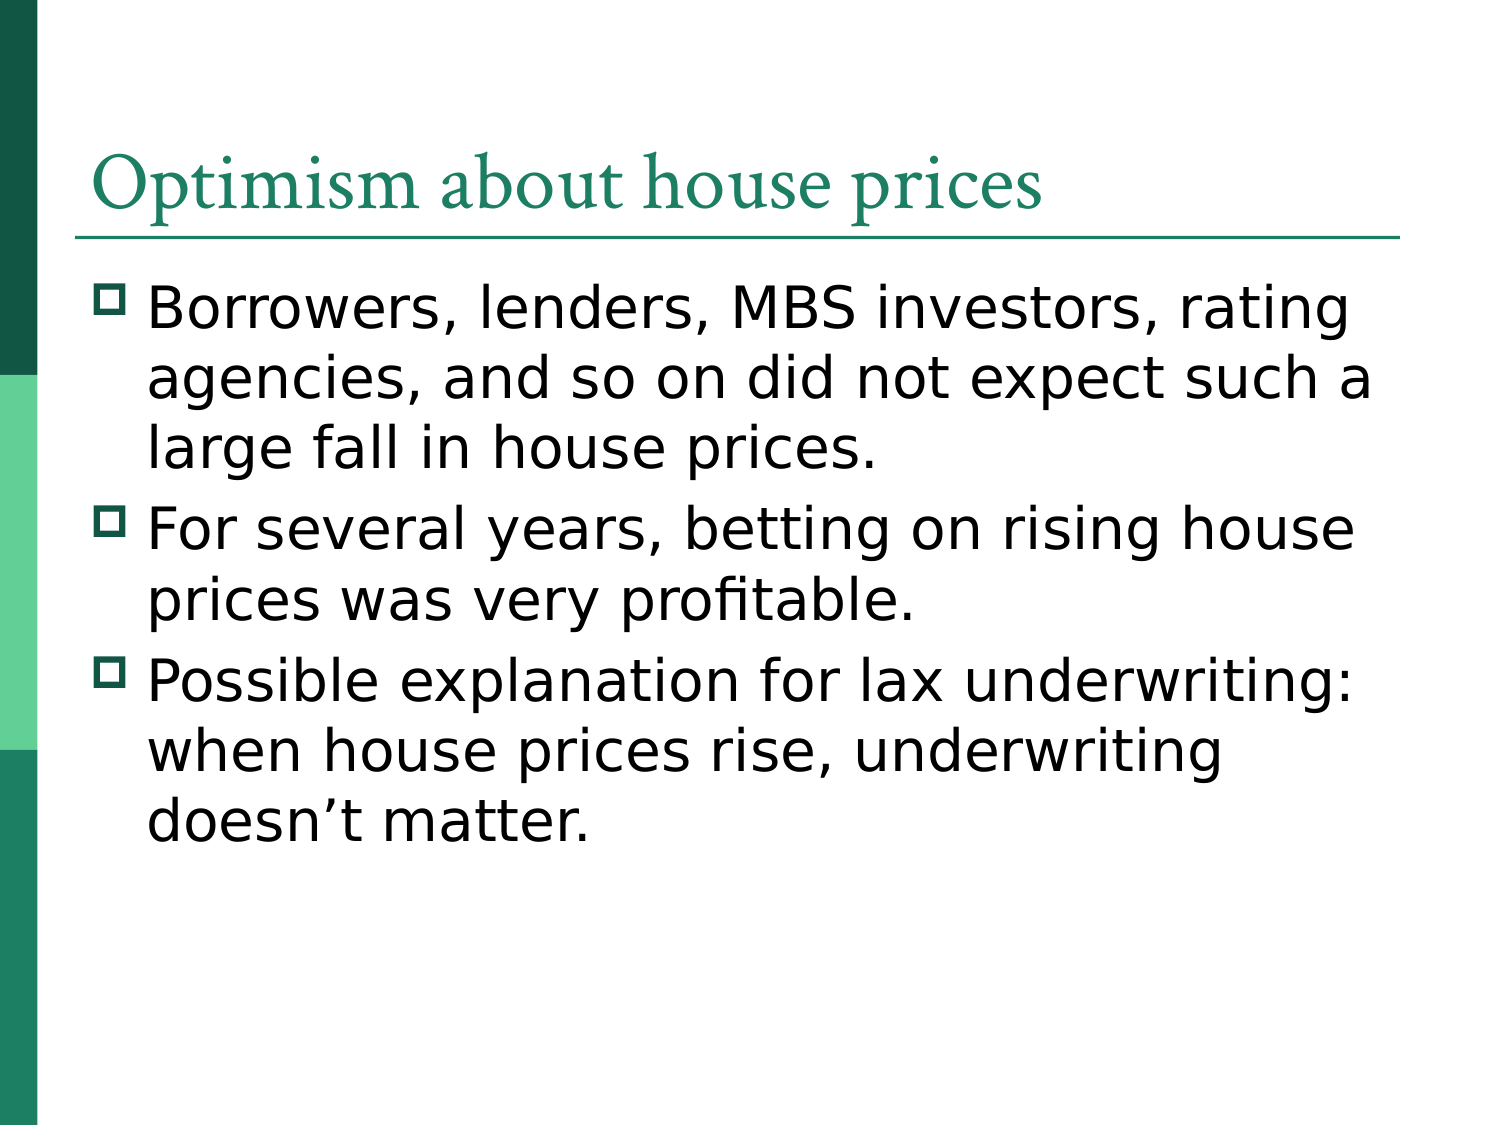

# Optimism about house prices
Borrowers, lenders, MBS investors, rating agencies, and so on did not expect such a large fall in house prices.
For several years, betting on rising house prices was very profitable.
Possible explanation for lax underwriting: when house prices rise, underwriting doesn’t matter.